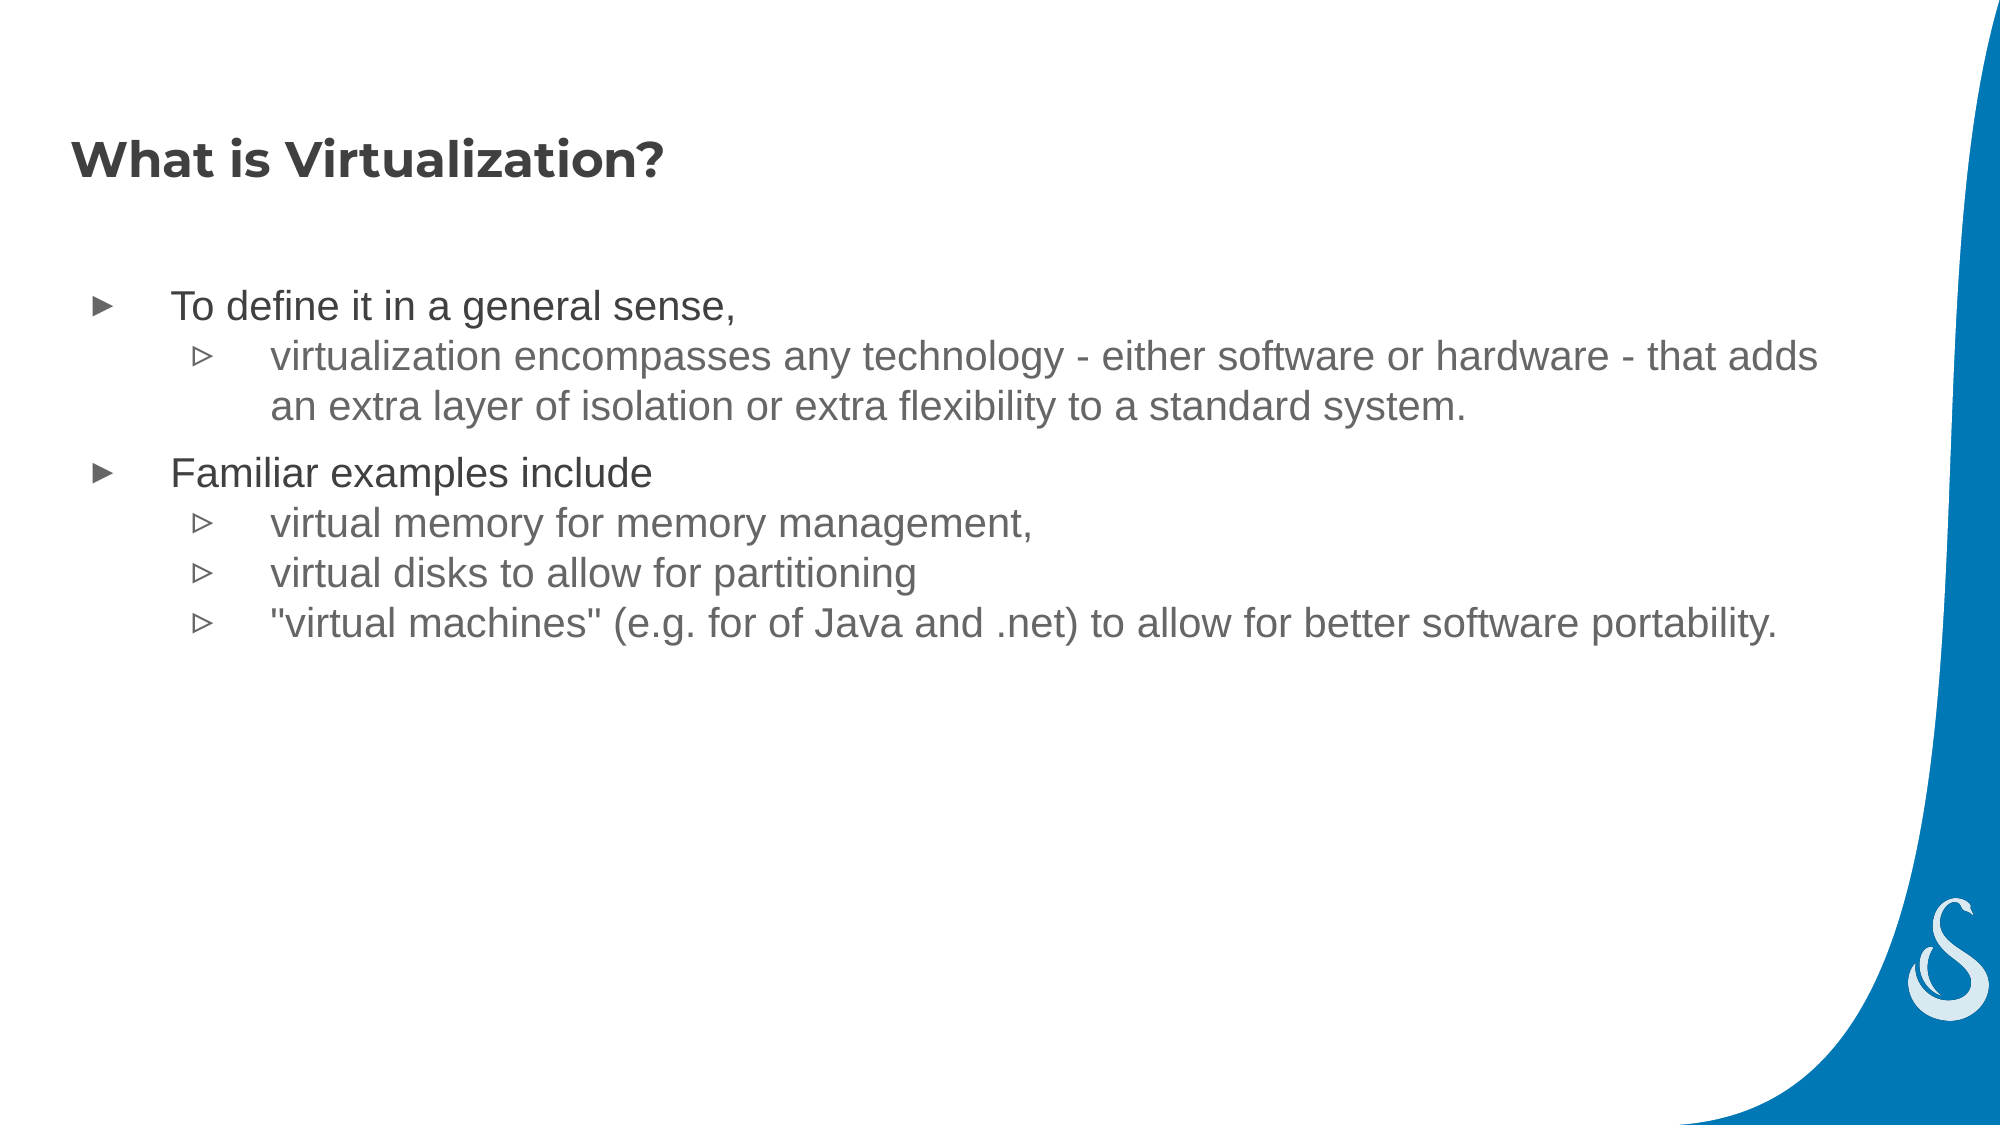

# What is Virtualization?
To define it in a general sense,
virtualization encompasses any technology - either software or hardware - that adds an extra layer of isolation or extra flexibility to a standard system.
Familiar examples include
virtual memory for memory management,
virtual disks to allow for partitioning
"virtual machines" (e.g. for of Java and .net) to allow for better software portability.